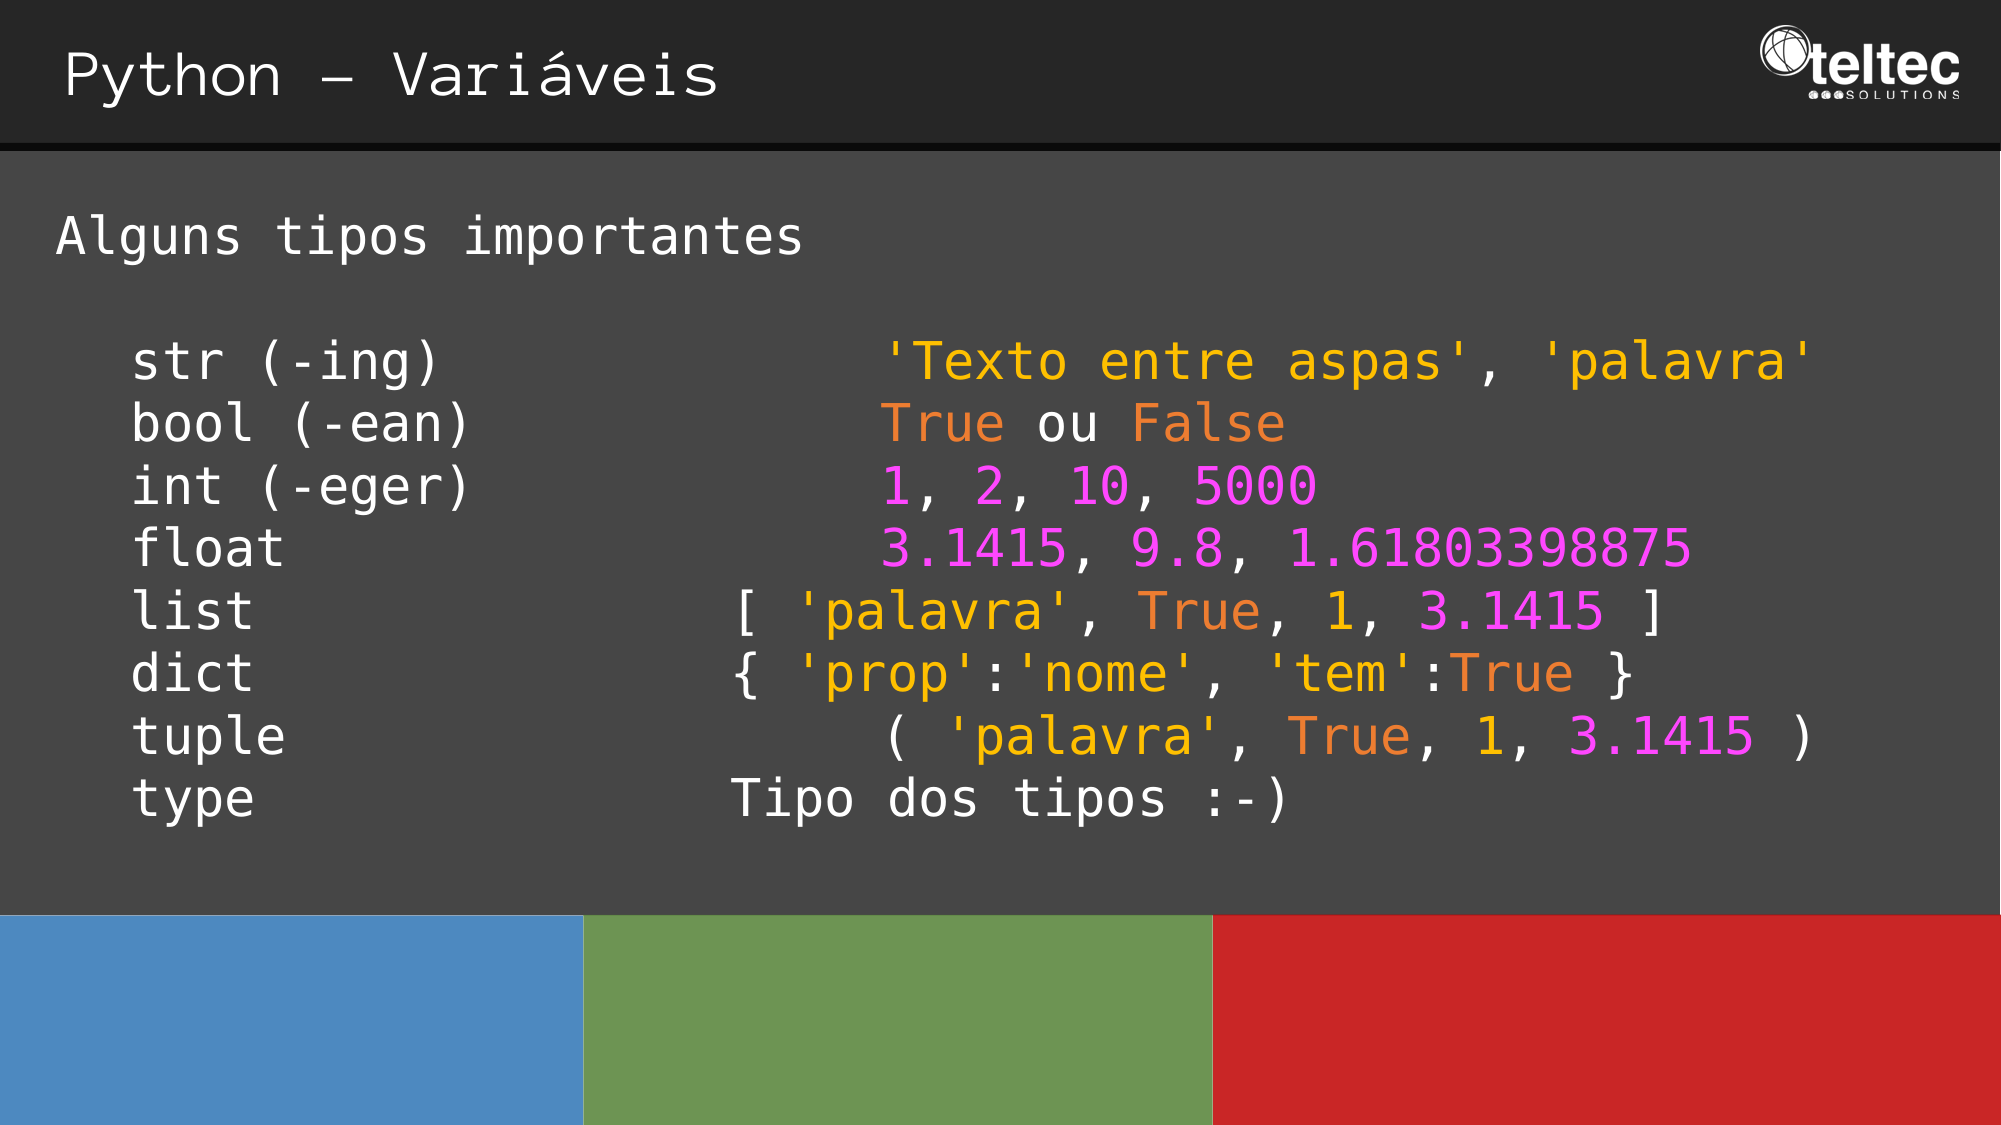

Python – Variáveis
Alguns tipos importantes

str (-ing)			'Texto entre aspas', 'palavra'
bool (-ean)			True ou False
int (-eger)			1, 2, 10, 5000
float				3.1415, 9.8, 1.61803398875
list				[ 'palavra', True, 1, 3.1415 ]
dict				{ 'prop':'nome', 'tem':True }
tuple				( 'palavra', True, 1, 3.1415 )
type				Tipo dos tipos :-)